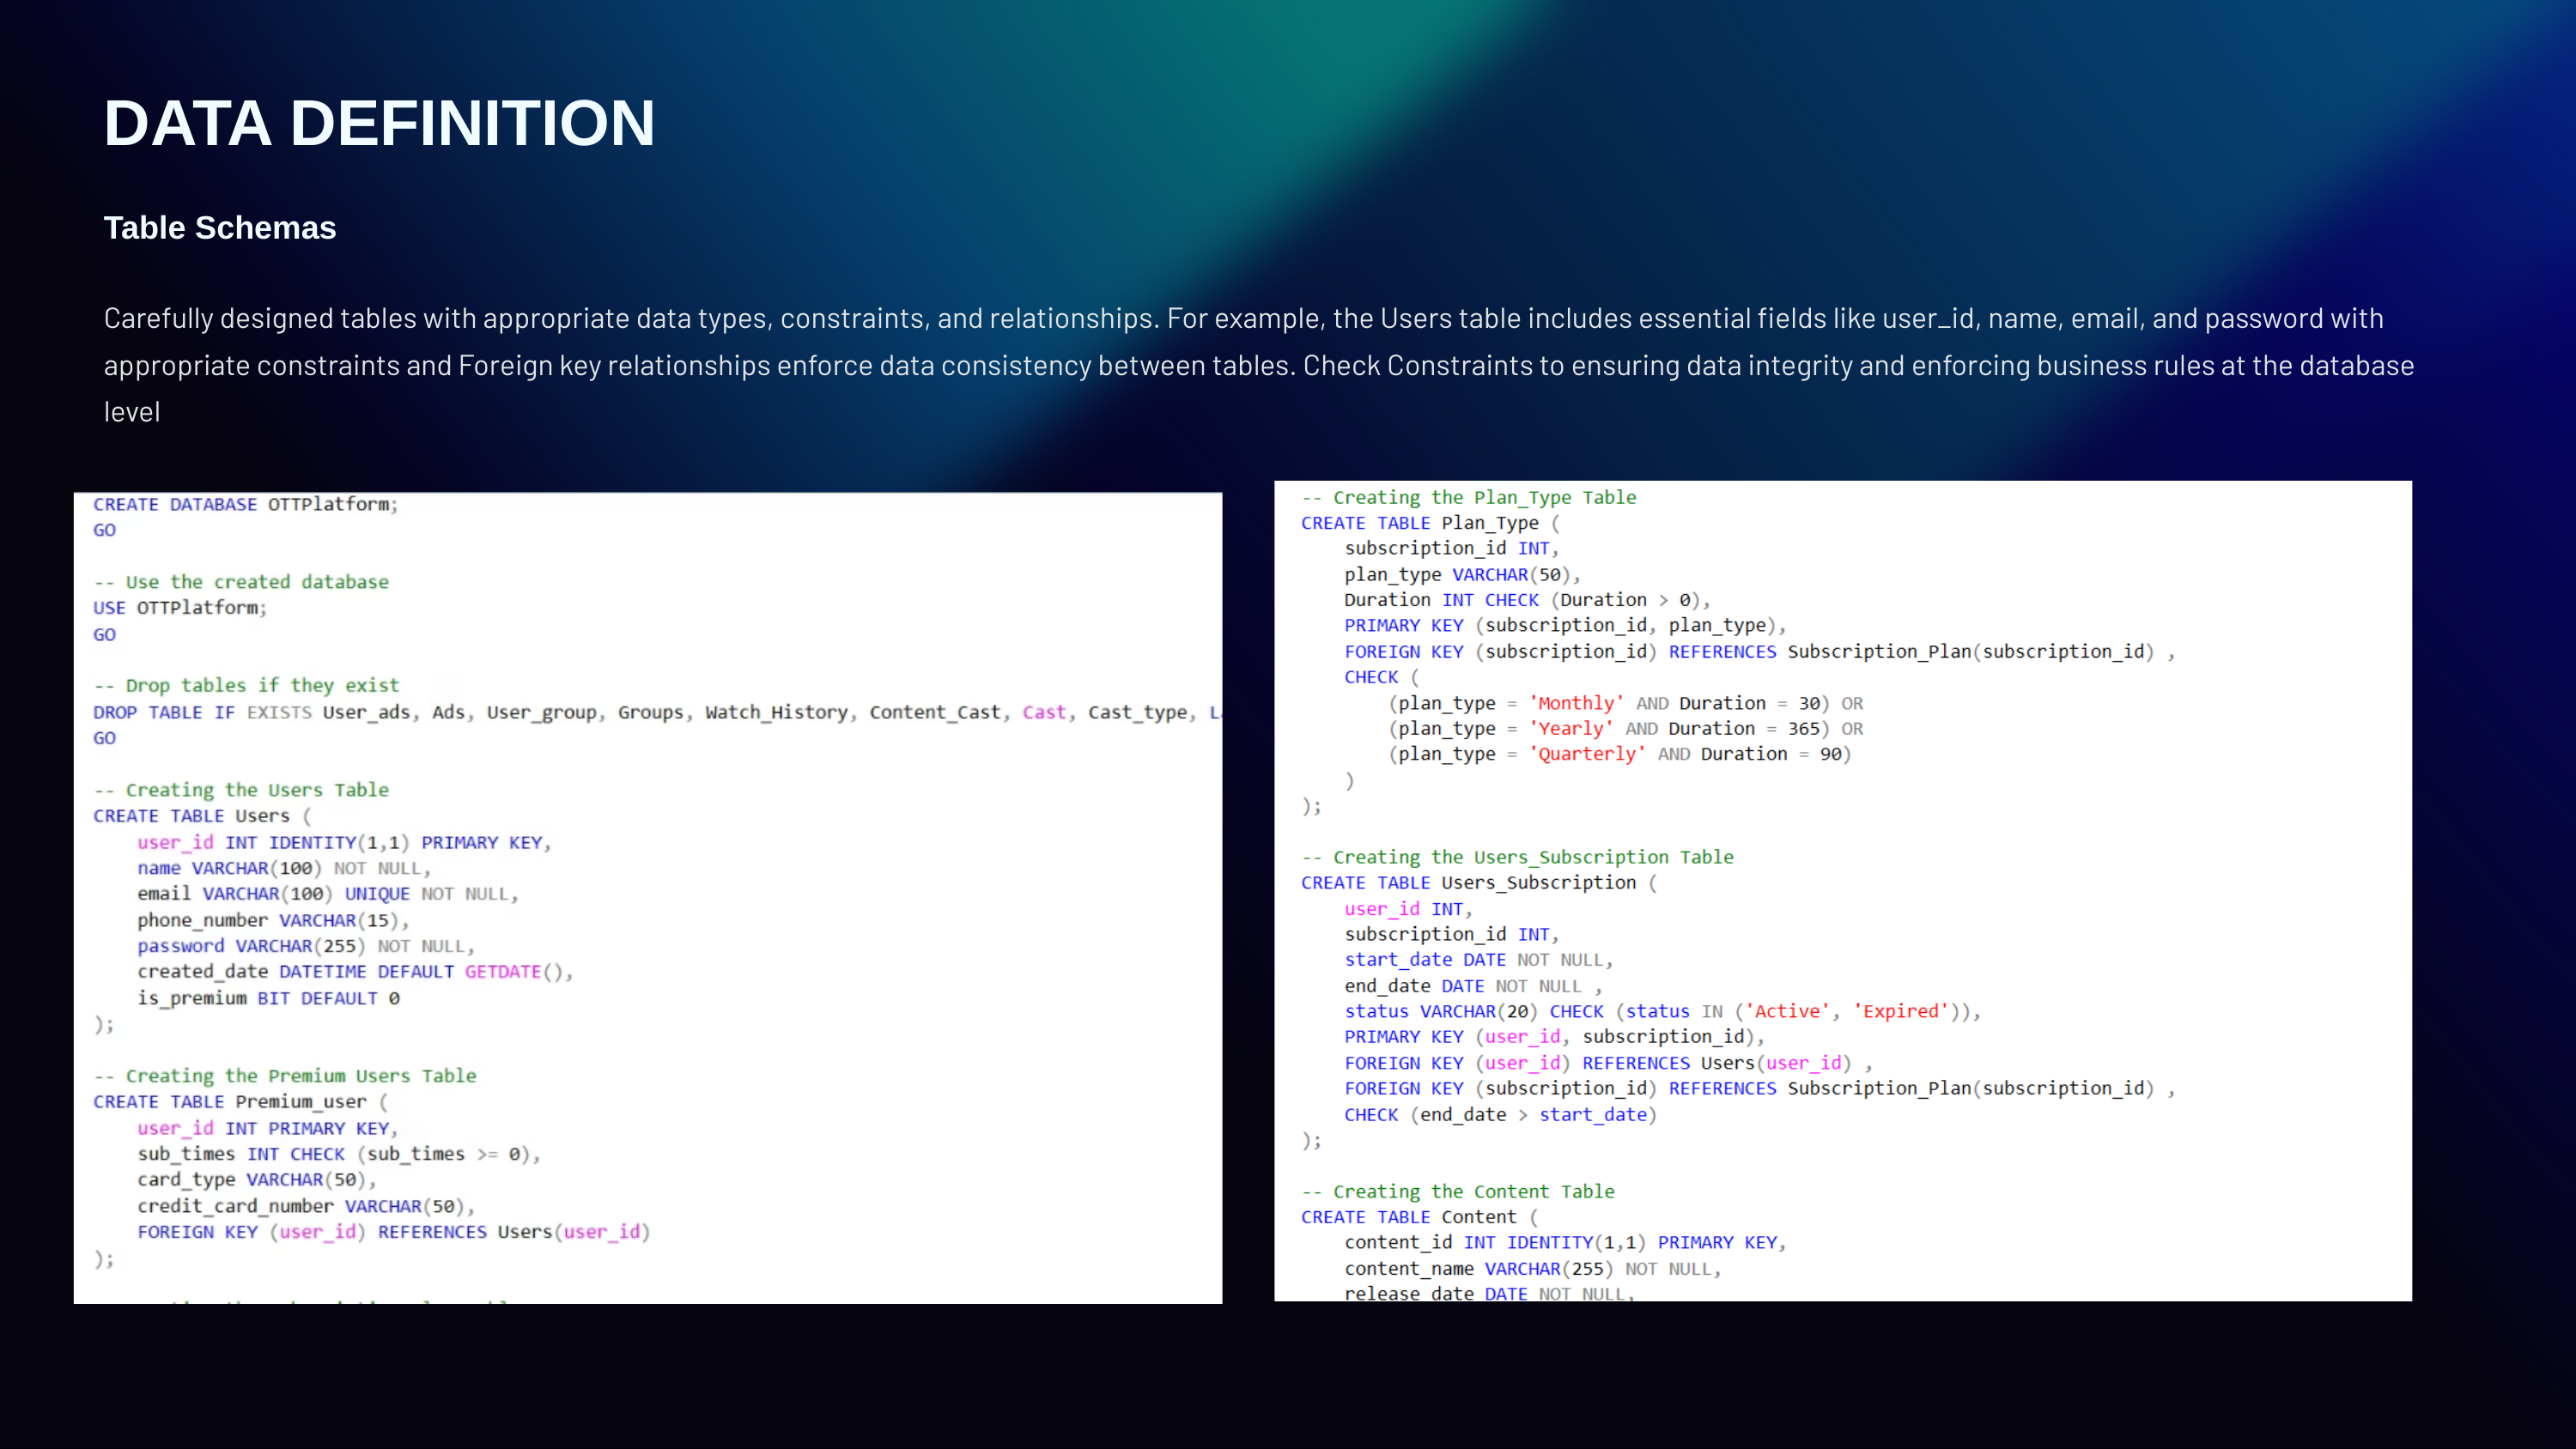

DATA DEFINITION

Table Schemas

Carefully designed tables with appropriate data types, constraints, and relationships. For example, the Users table includes essential fields like user_id, name, email, and password with appropriate constraints and Foreign key relationships enforce data consistency between tables. Check Constraints to ensuring data integrity and enforcing business rules at the database level